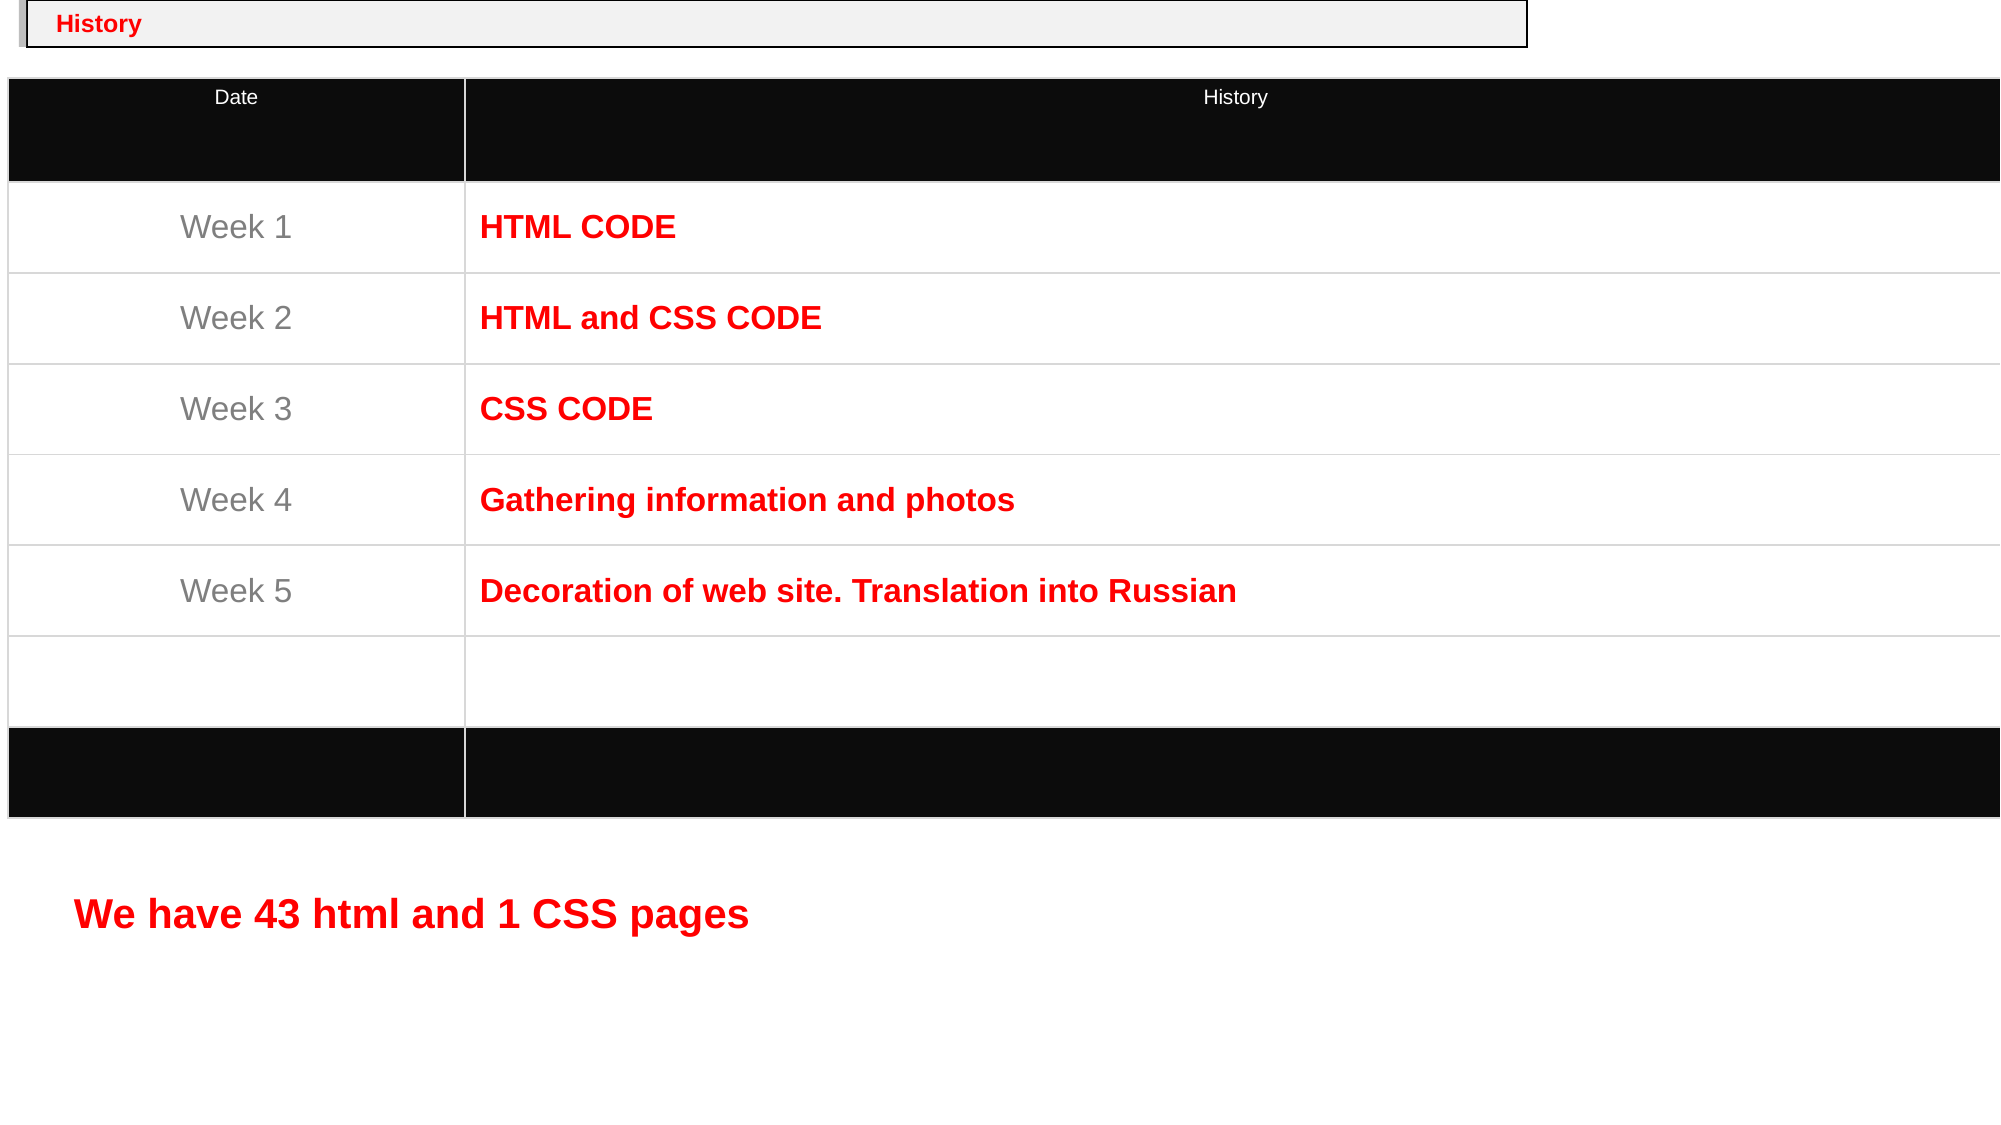

| History |
| --- |
| Date | History |
| --- | --- |
| Week 1 | HTML CODE |
| Week 2 | HTML and CSS CODE |
| Week 3 | CSS CODE |
| Week 4 | Gathering information and photos |
| Week 5 | Decoration of web site. Translation into Russian |
|  |  |
|  |  |
We have 43 html and 1 CSS pages